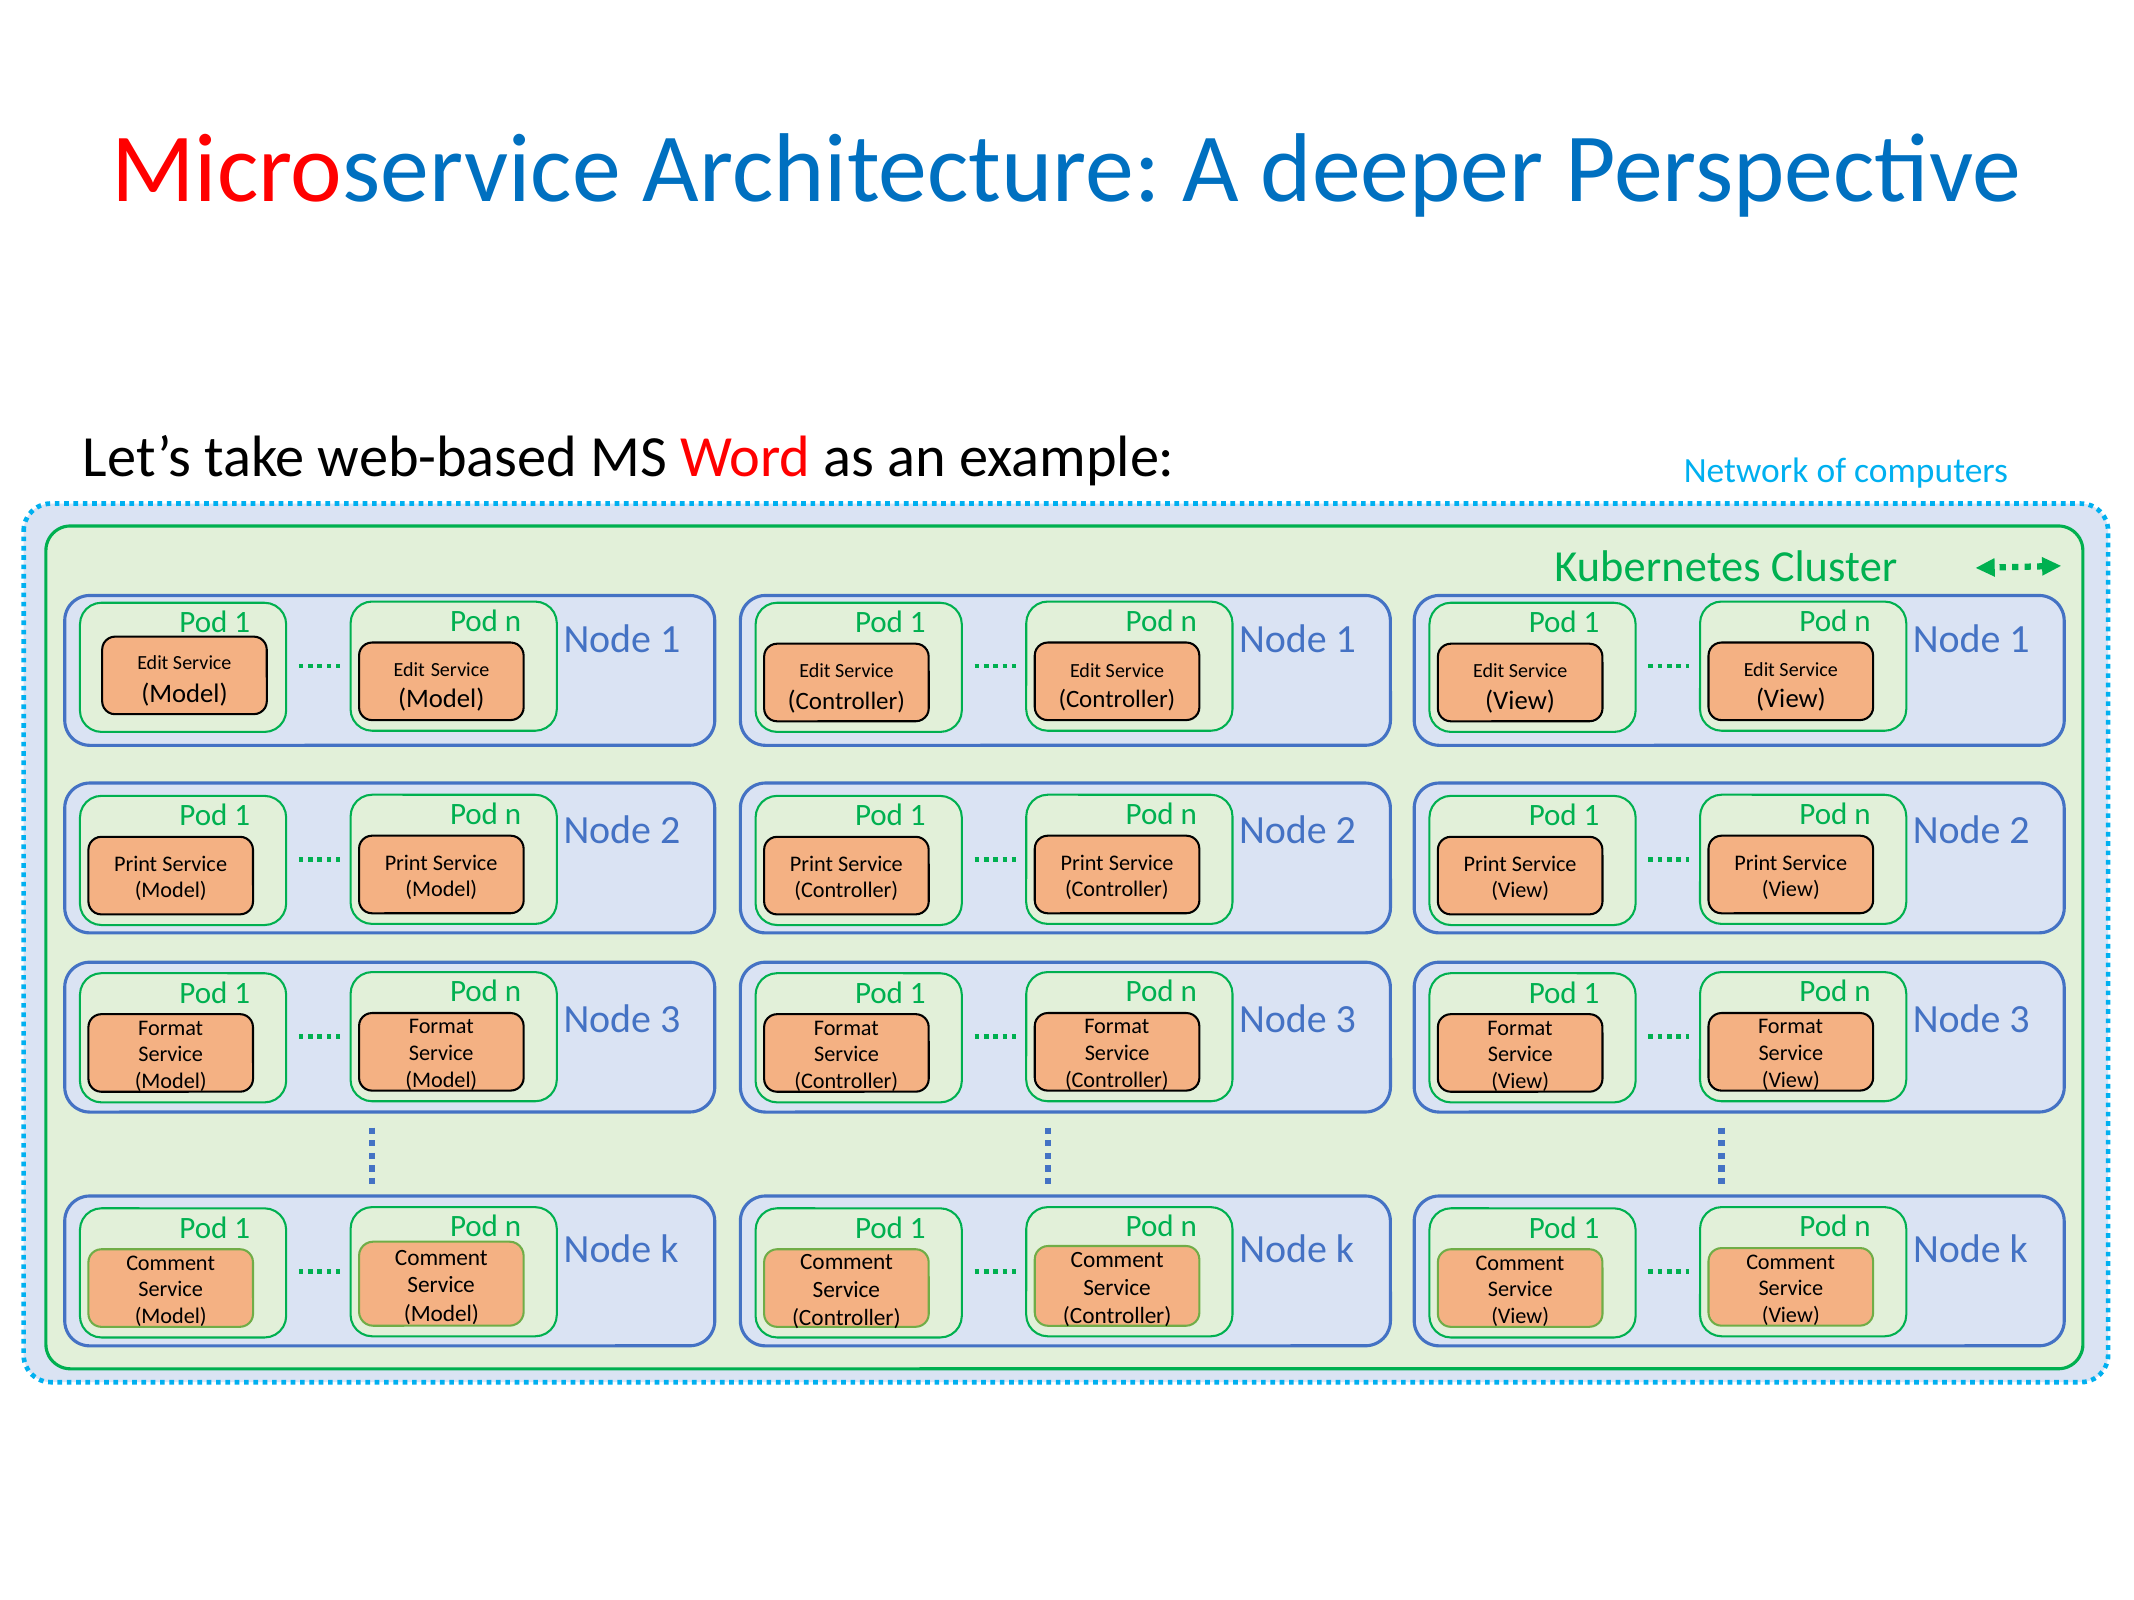

# Microservice Architecture: A deeper Perspective
Let’s take web-based MS Word as an example:
Network of computers

Kubernetes Cluster
Pod n
Pod n
Pod n
Pod 1
Pod 1
Pod 1

Node 1
Node 1
Node 1
Edit Service (Model)
Edit Service (Model)
Edit Service (Controller)
Edit Service (View)
Edit Service (Controller)
Edit Service (View)

Pod n
Pod n
Pod n
Pod 1
Pod 1
Pod 1

Node 2

Node 2

Node 2
Print Service (Model)
Print Service (Controller)
Print Service (View)
Print Service (Model)
Print Service (Controller)
Print Service (View)

Pod n
Pod n
Pod n
Pod 1
Pod 1
Pod 1

Node 3
Node 3
Node 3
Format Service (Model)
Format Service (Controller)
Format Service (View)
Format Service (Model)
Format Service (Controller)
Format Service (View)

Pod n
Pod n
Pod n
Pod 1
Pod 1
Pod 1

Node k
Node k
Node k
Comment Service (Model)
Comment Service (Controller)
Comment Service (View)
Comment Service (Model)
Comment Service (Controller)
Comment Service (View)